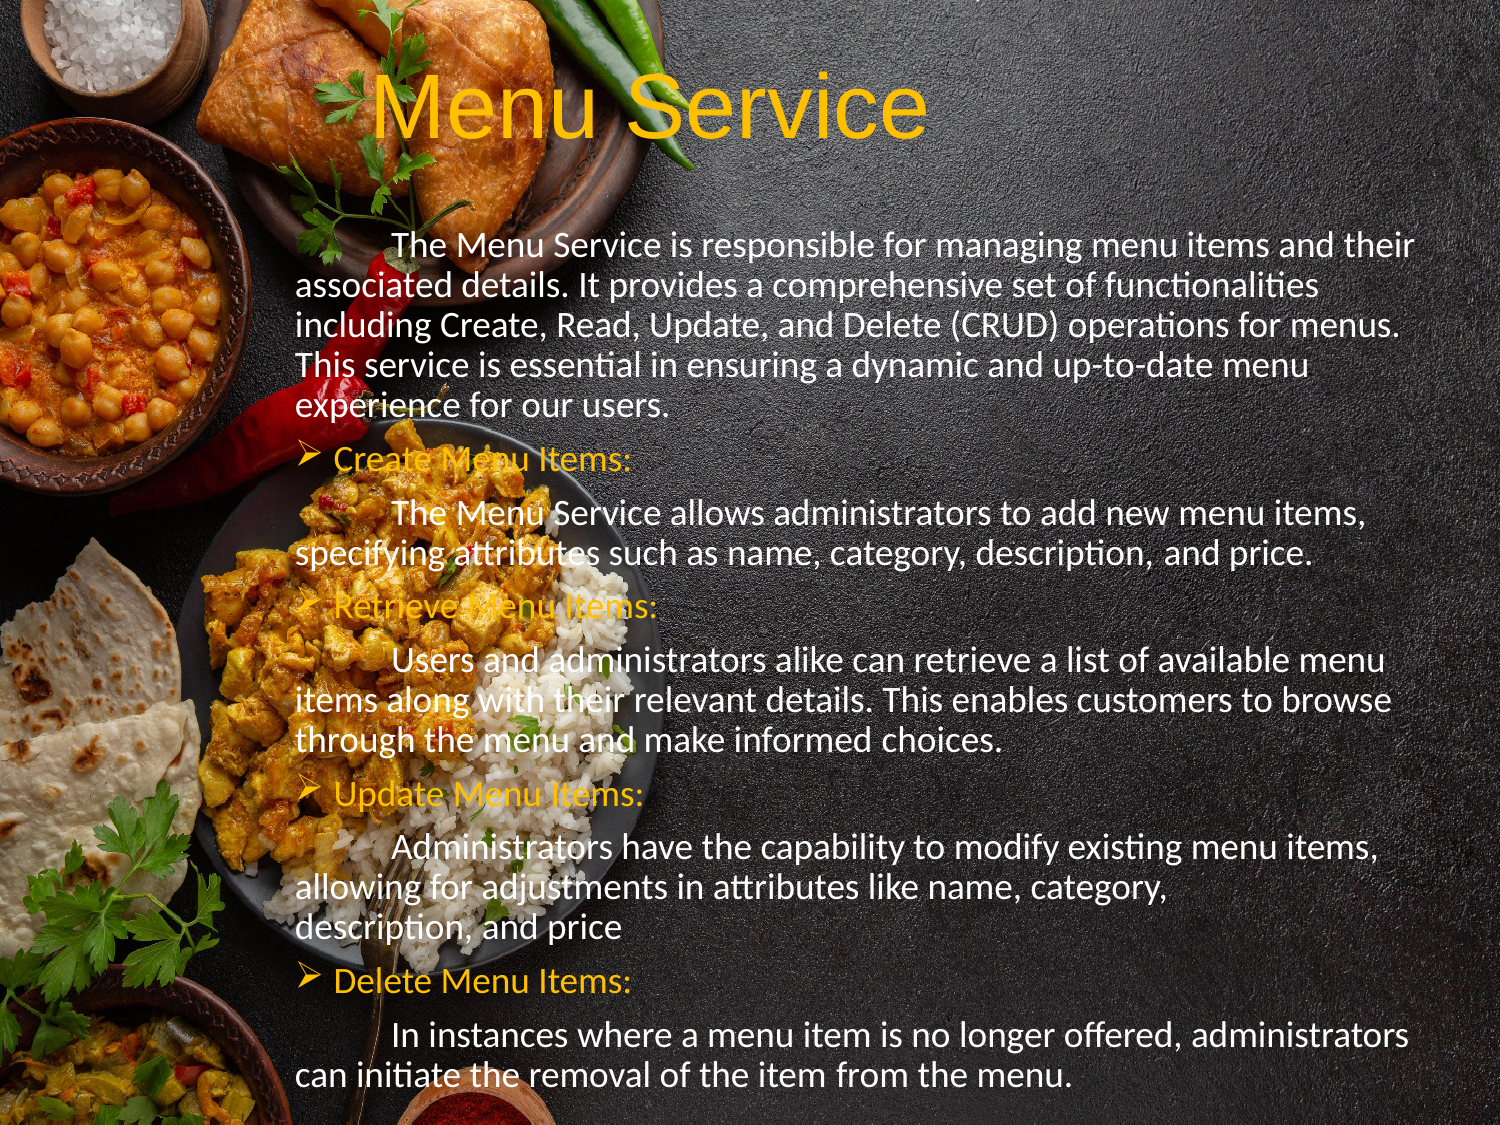

# Menu Service
	The Menu Service is responsible for managing menu items and their associated details. It provides a comprehensive set of functionalities including Create, Read, Update, and Delete (CRUD) operations for menus. This service is essential in ensuring a dynamic and up-to-date menu experience for our users.
Create Menu Items:
	The Menu Service allows administrators to add new menu items, specifying attributes such as name, category, description, and price.
Retrieve Menu Items:
	Users and administrators alike can retrieve a list of available menu items along with their relevant details. This enables customers to browse through the menu and make informed choices.
Update Menu Items:
	Administrators have the capability to modify existing menu items, allowing for adjustments in attributes like name, category, description, and price
Delete Menu Items:
	In instances where a menu item is no longer offered, administrators can initiate the removal of the item from the menu.